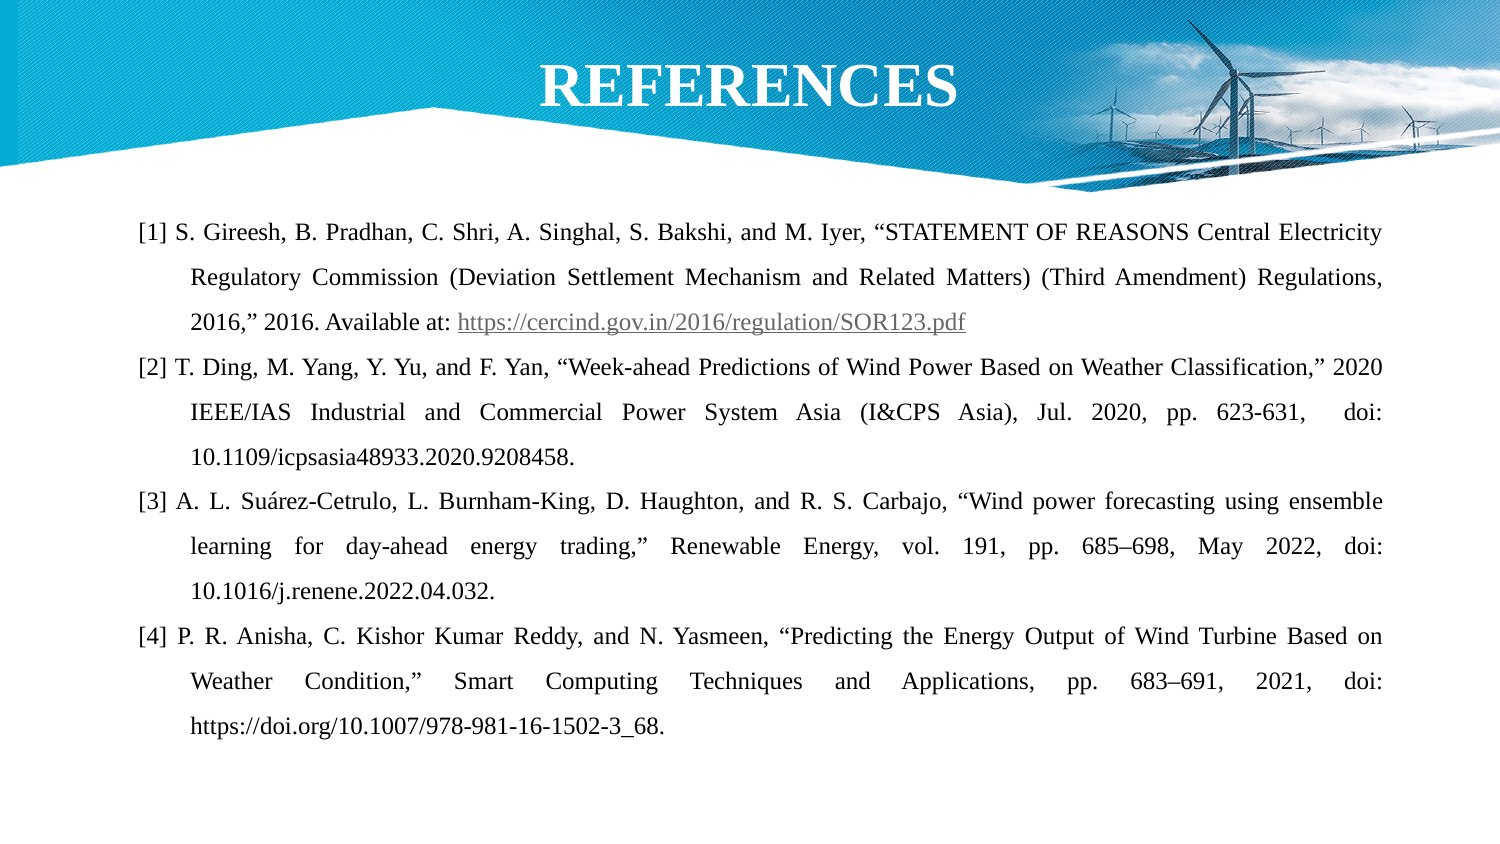

# REFERENCES
[1] S. Gireesh, B. Pradhan, C. Shri, A. Singhal, S. Bakshi, and M. Iyer, “STATEMENT OF REASONS Central Electricity Regulatory Commission (Deviation Settlement Mechanism and Related Matters) (Third Amendment) Regulations, 2016,” 2016. Available at: https://cercind.gov.in/2016/regulation/SOR123.pdf
[2] T. Ding, M. Yang, Y. Yu, and F. Yan, “Week-ahead Predictions of Wind Power Based on Weather Classification,” 2020 IEEE/IAS Industrial and Commercial Power System Asia (I&CPS Asia), Jul. 2020, pp. 623-631,  doi: 10.1109/icpsasia48933.2020.9208458.
[3] A. L. Suárez-Cetrulo, L. Burnham-King, D. Haughton, and R. S. Carbajo, “Wind power forecasting using ensemble learning for day-ahead energy trading,” Renewable Energy, vol. 191, pp. 685–698, May 2022, doi: 10.1016/j.renene.2022.04.032.
[4] P. R. Anisha, C. Kishor Kumar Reddy, and N. Yasmeen, “Predicting the Energy Output of Wind Turbine Based on Weather Condition,” Smart Computing Techniques and Applications, pp. 683–691, 2021, doi: https://doi.org/10.1007/978-981-16-1502-3_68.